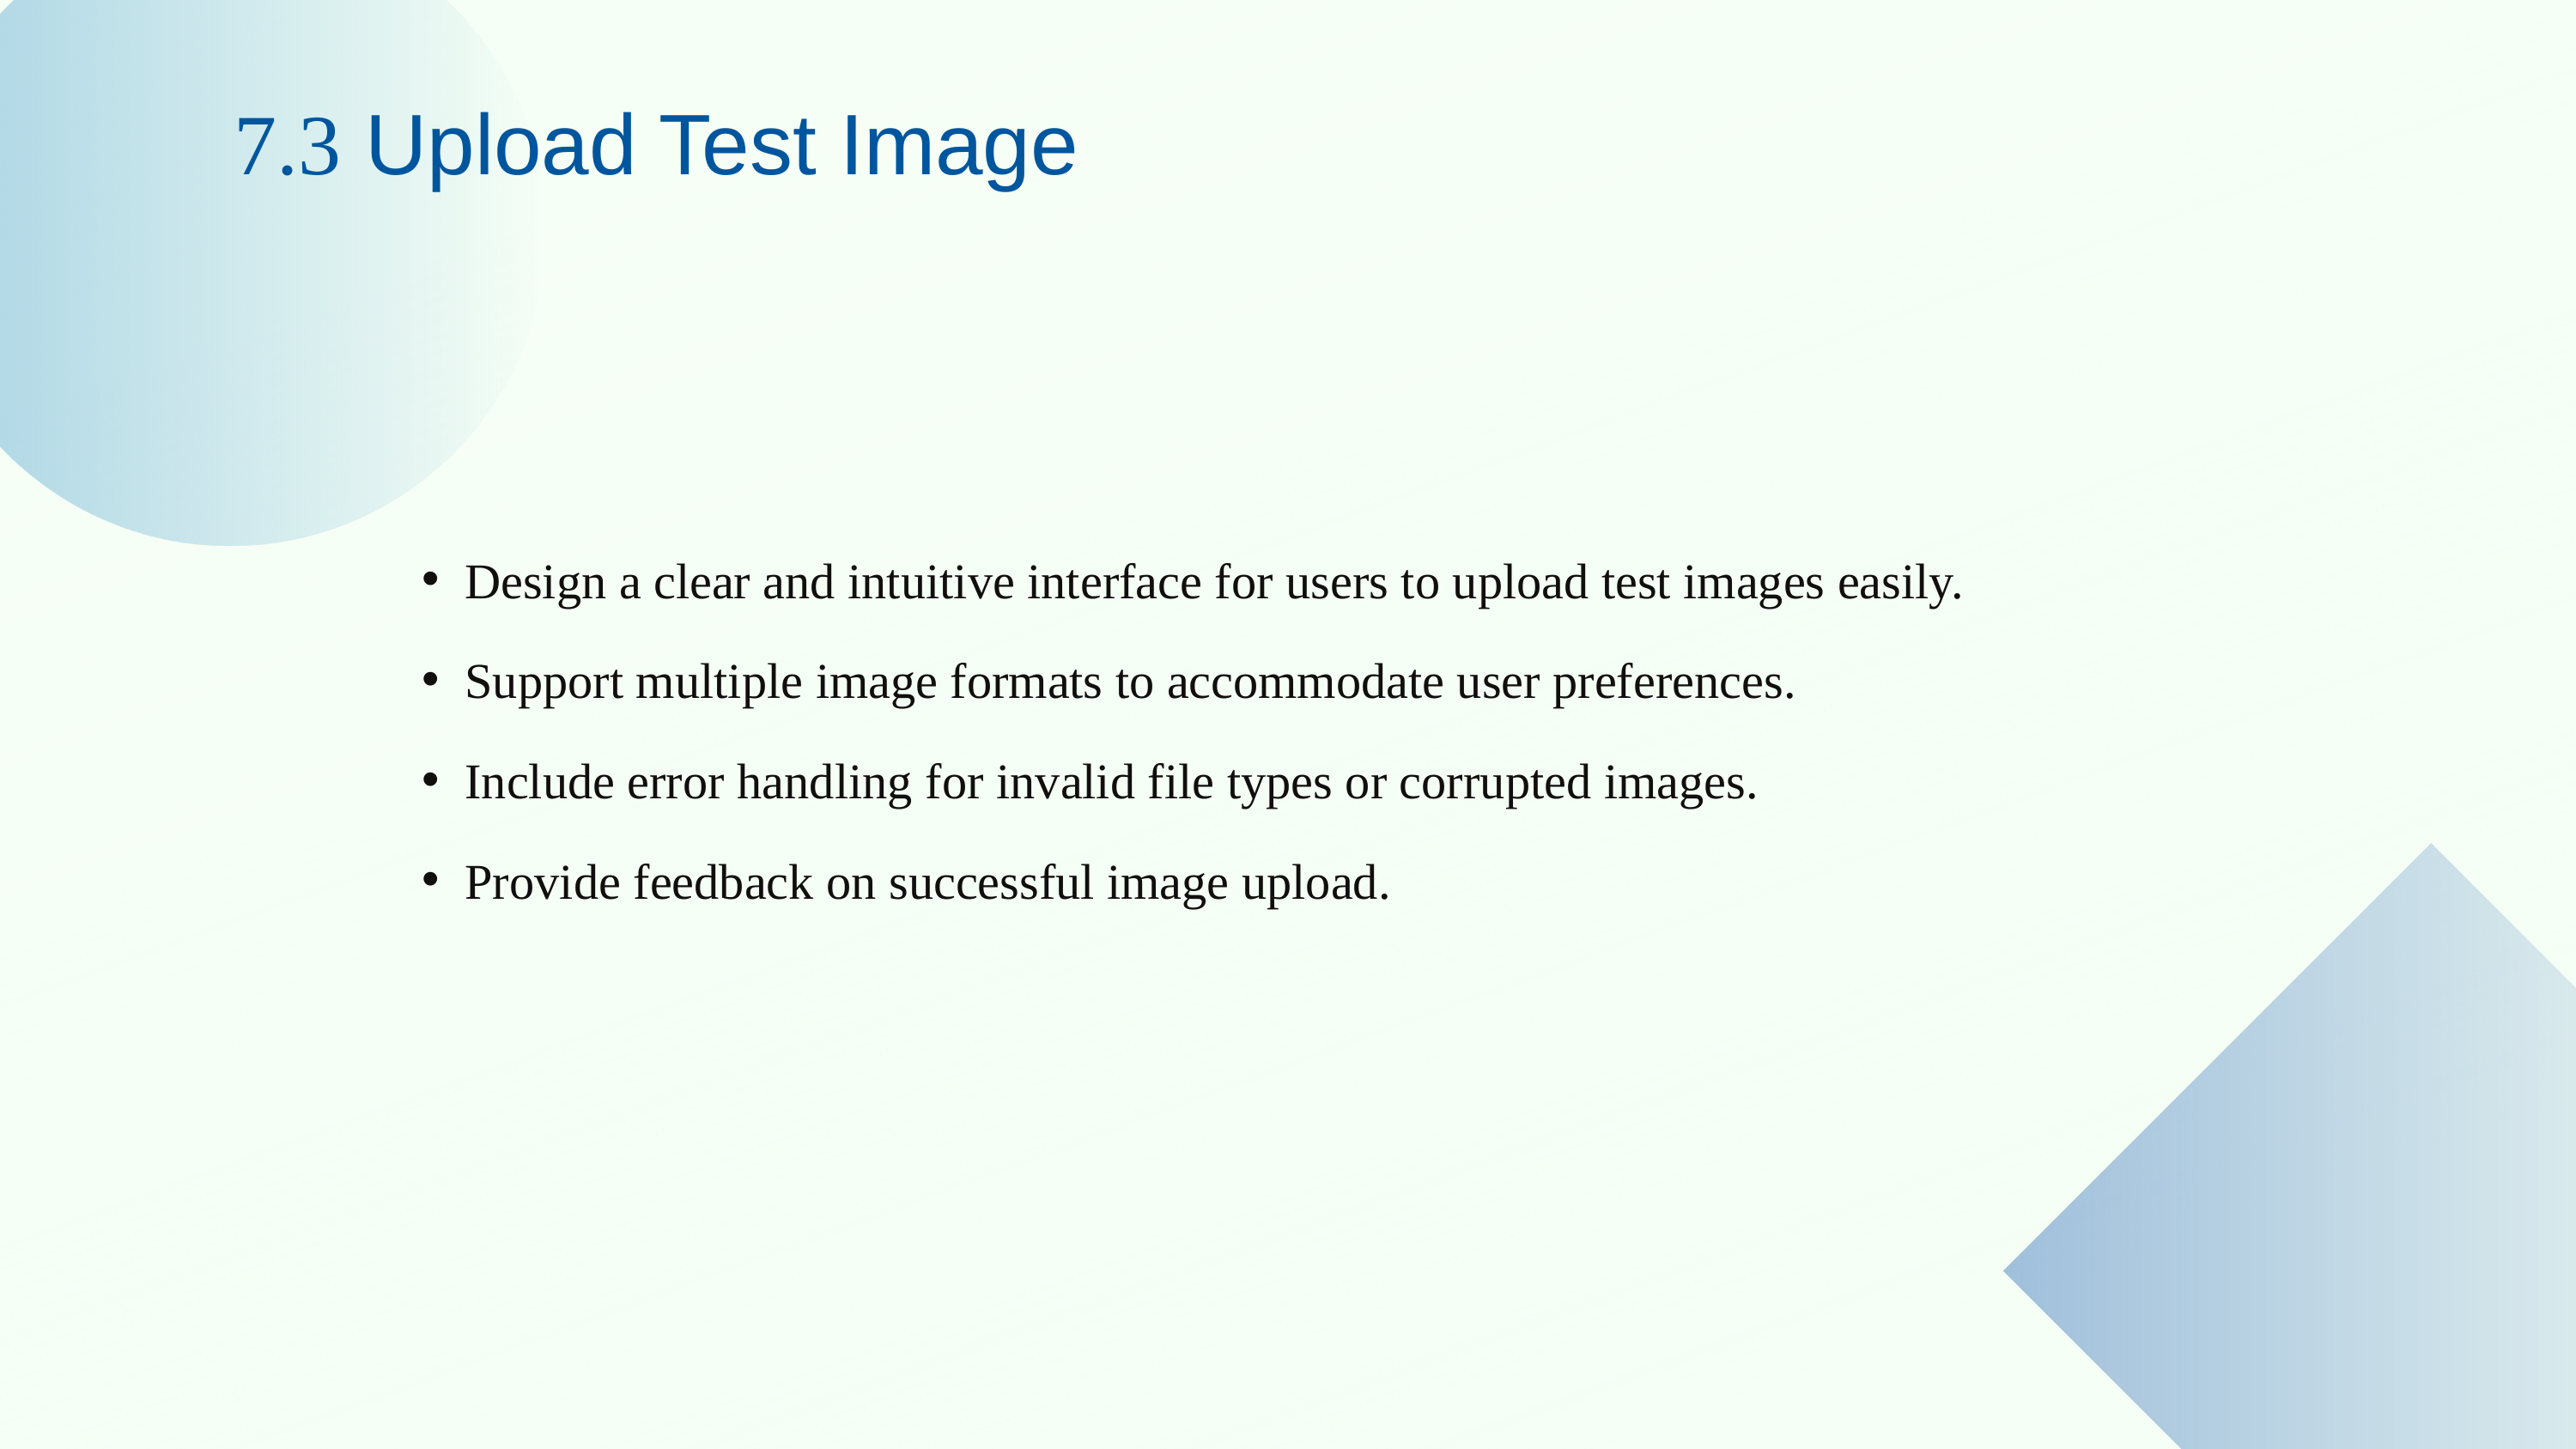

7.3 Upload Test Image

Design a clear and intuitive interface for users to upload test images easily.
Support multiple image formats to accommodate user preferences.
Include error handling for invalid file types or corrupted images.
Provide feedback on successful image upload.